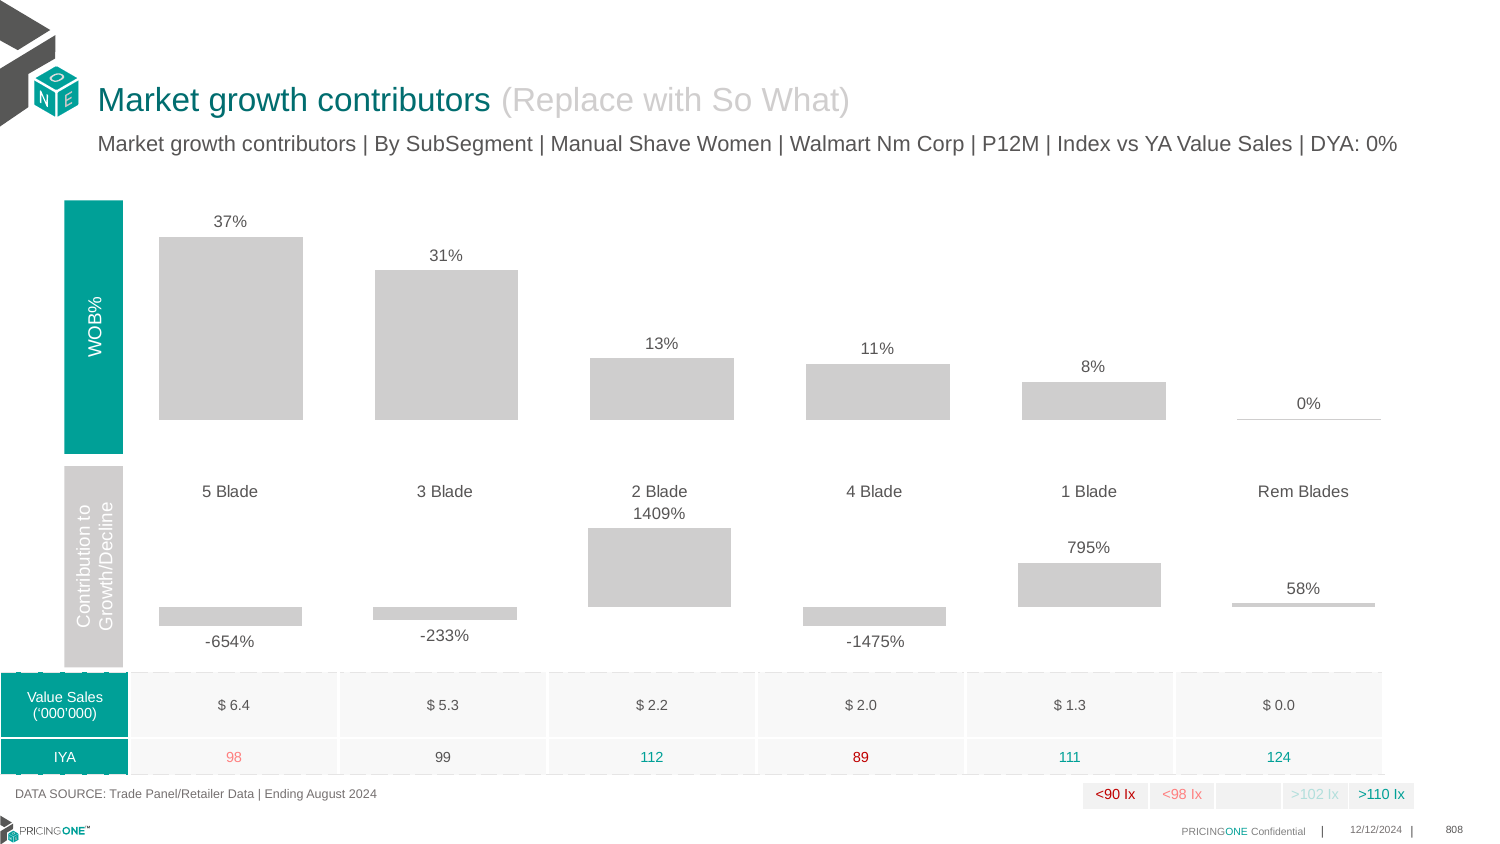

# Market growth contributors (Replace with So What)
Market growth contributors | By SubSegment | Manual Shave Women | Walmart Nm Corp | P12M | Index vs YA Value Sales | DYA: 0%

### Chart

| Category | WoB % |
|---|---|
| 5 Blade | 0.3738262557196107 |
| 3 Blade | 0.30520091153873885 |
| 2 Blade | 0.1258046753453012 |
| 4 Blade | 0.11432505255952616 |
| 1 Blade | 0.0779509812833638 |
| Rem Blades | 0.0028921235534593278 |
WOB%

### Chart

| Category | Growth Contribution |
|---|---|
| 5 Blade | -6.540153021266342 |
| 3 Blade | -2.3300198807157058 |
| 2 Blade | 14.089643954455088 |
| 4 Blade | -14.749322248328212 |
| 1 Blade | 7.949575275619013 |
| Rem Blades | 0.5802759202361588 |
Contribution to Growth/Decline
| Value Sales (‘000’000) | $ 6.4 | $ 5.3 | $ 2.2 | $ 2.0 | $ 1.3 | $ 0.0 |
| --- | --- | --- | --- | --- | --- | --- |
| IYA | 98 | 99 | 112 | 89 | 111 | 124 |
DATA SOURCE: Trade Panel/Retailer Data | Ending August 2024
| <90 Ix | <98 Ix |  | >102 Ix | >110 Ix |
| --- | --- | --- | --- | --- |

12/12/2024
808